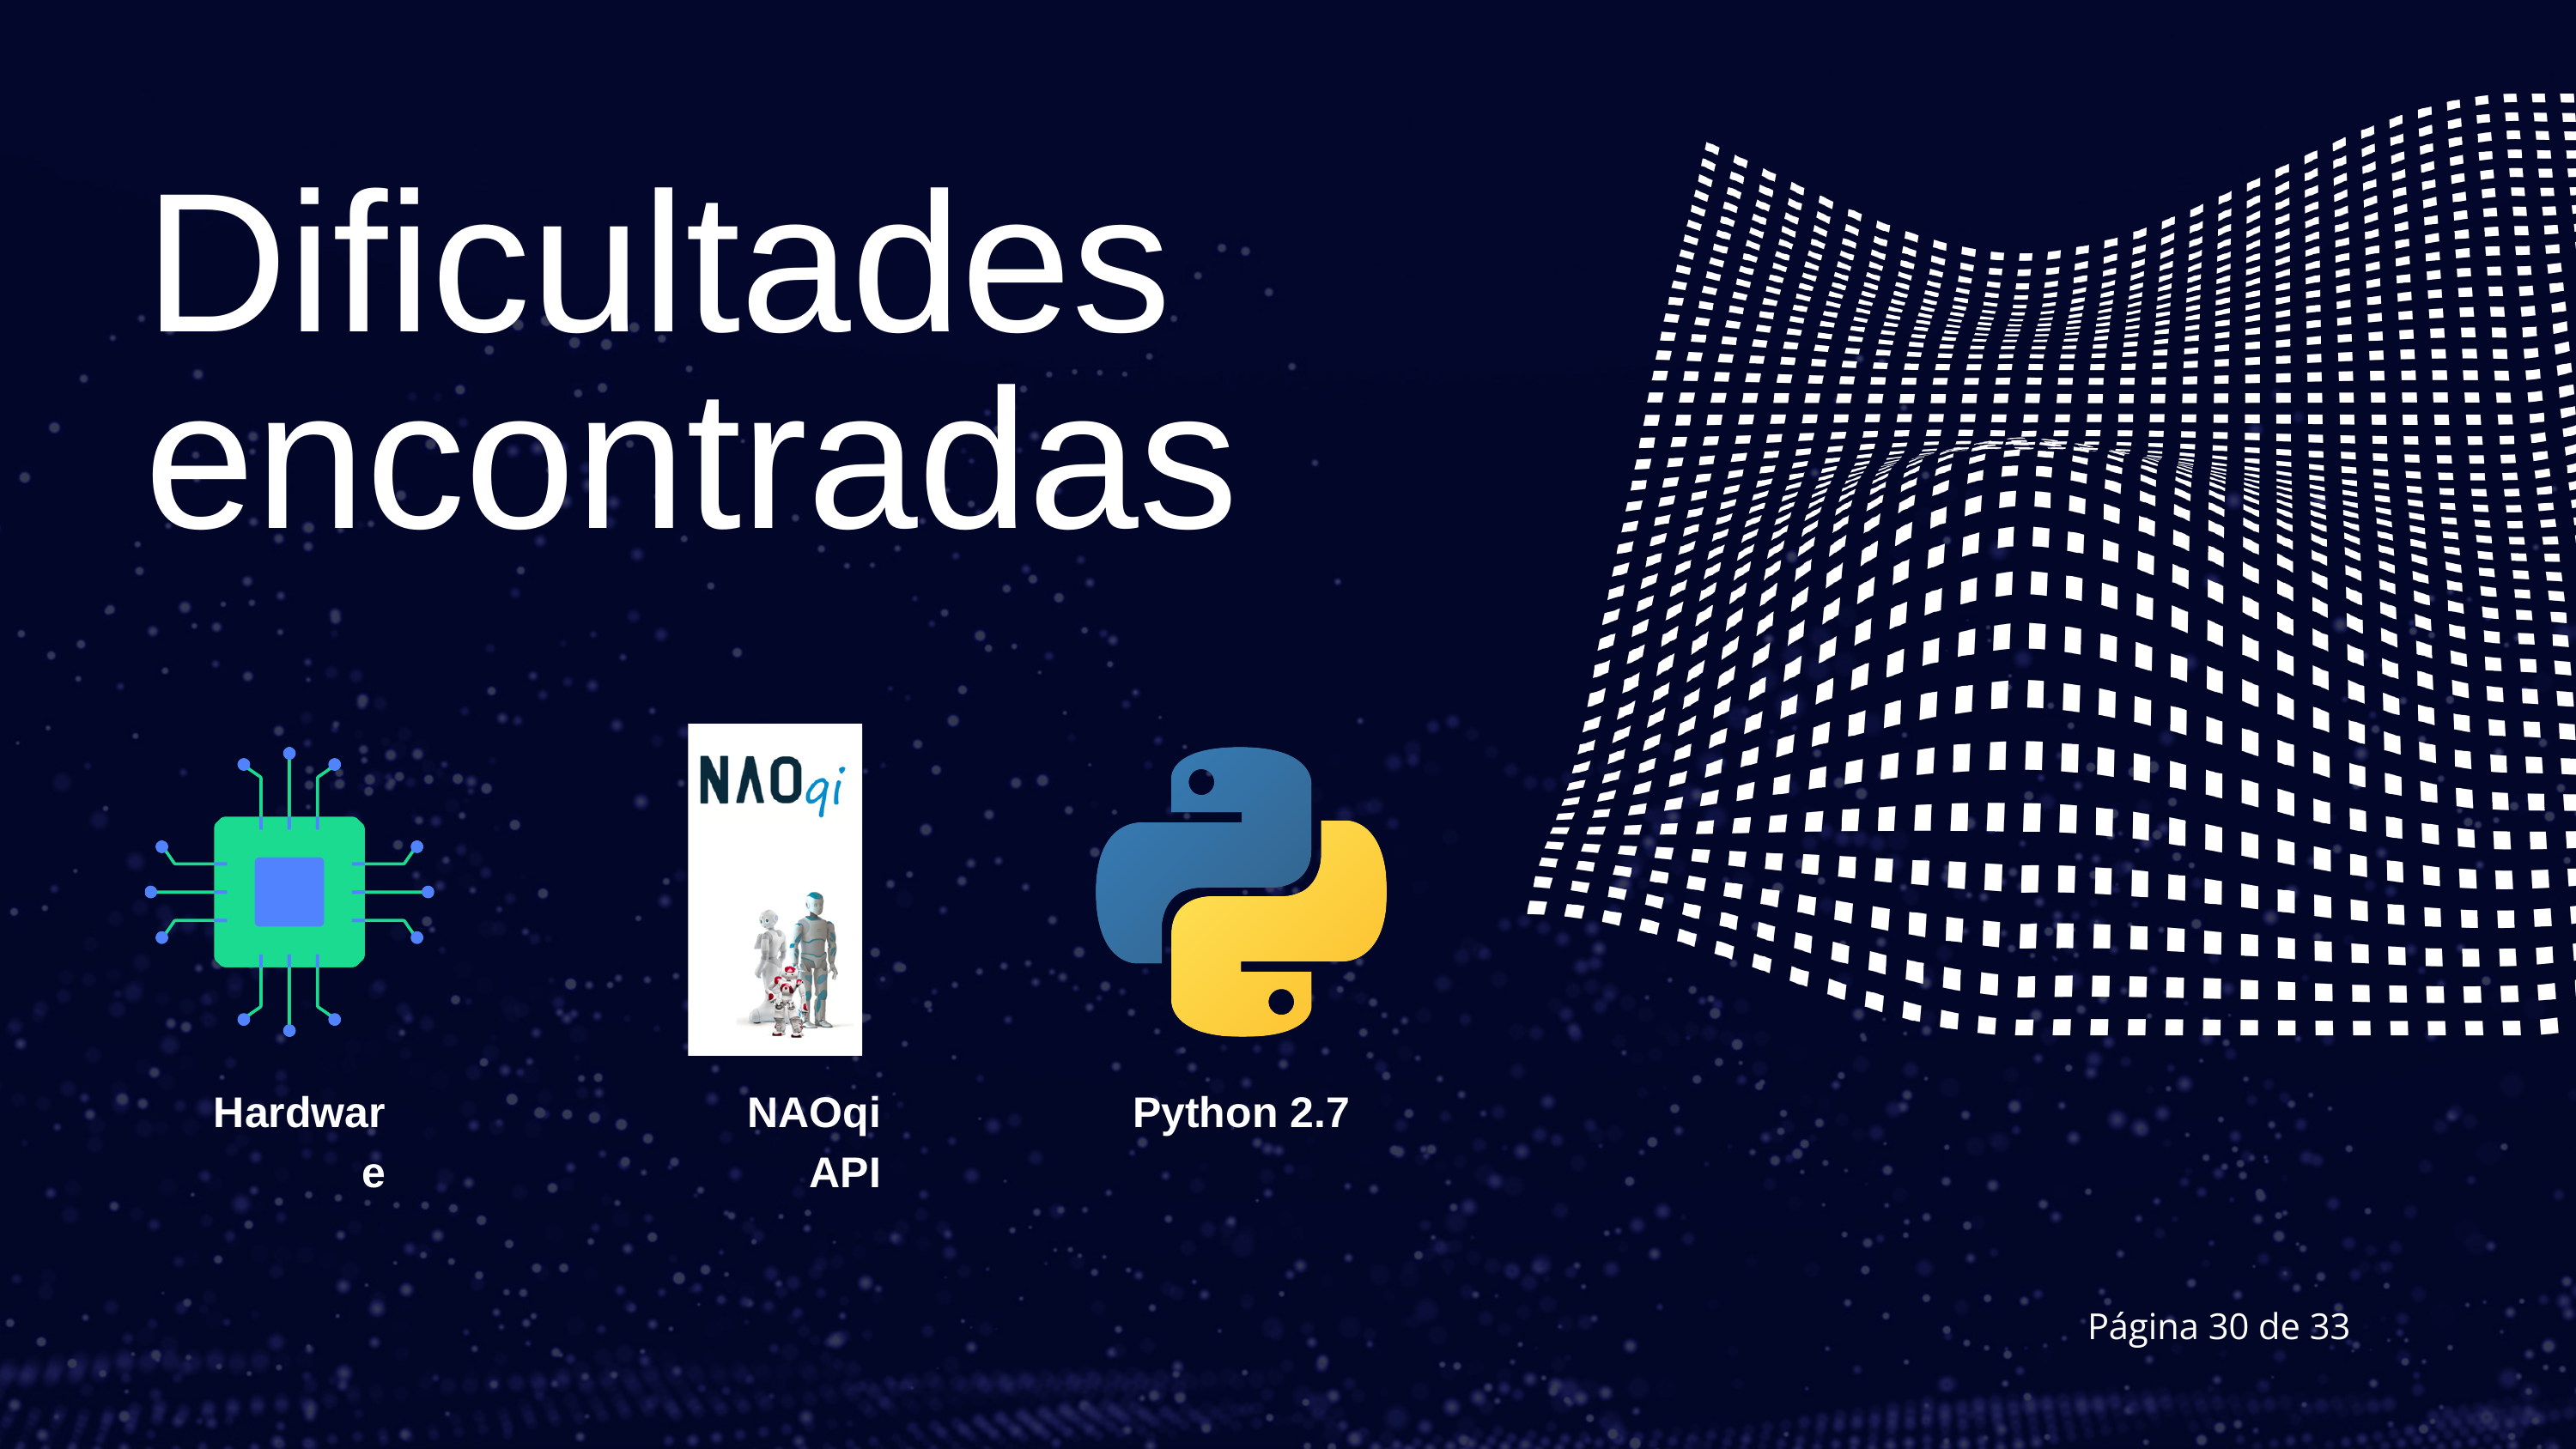

Dificultades encontradas

Hardware
NAOqi API
Python 2.7
Página 30 de 33